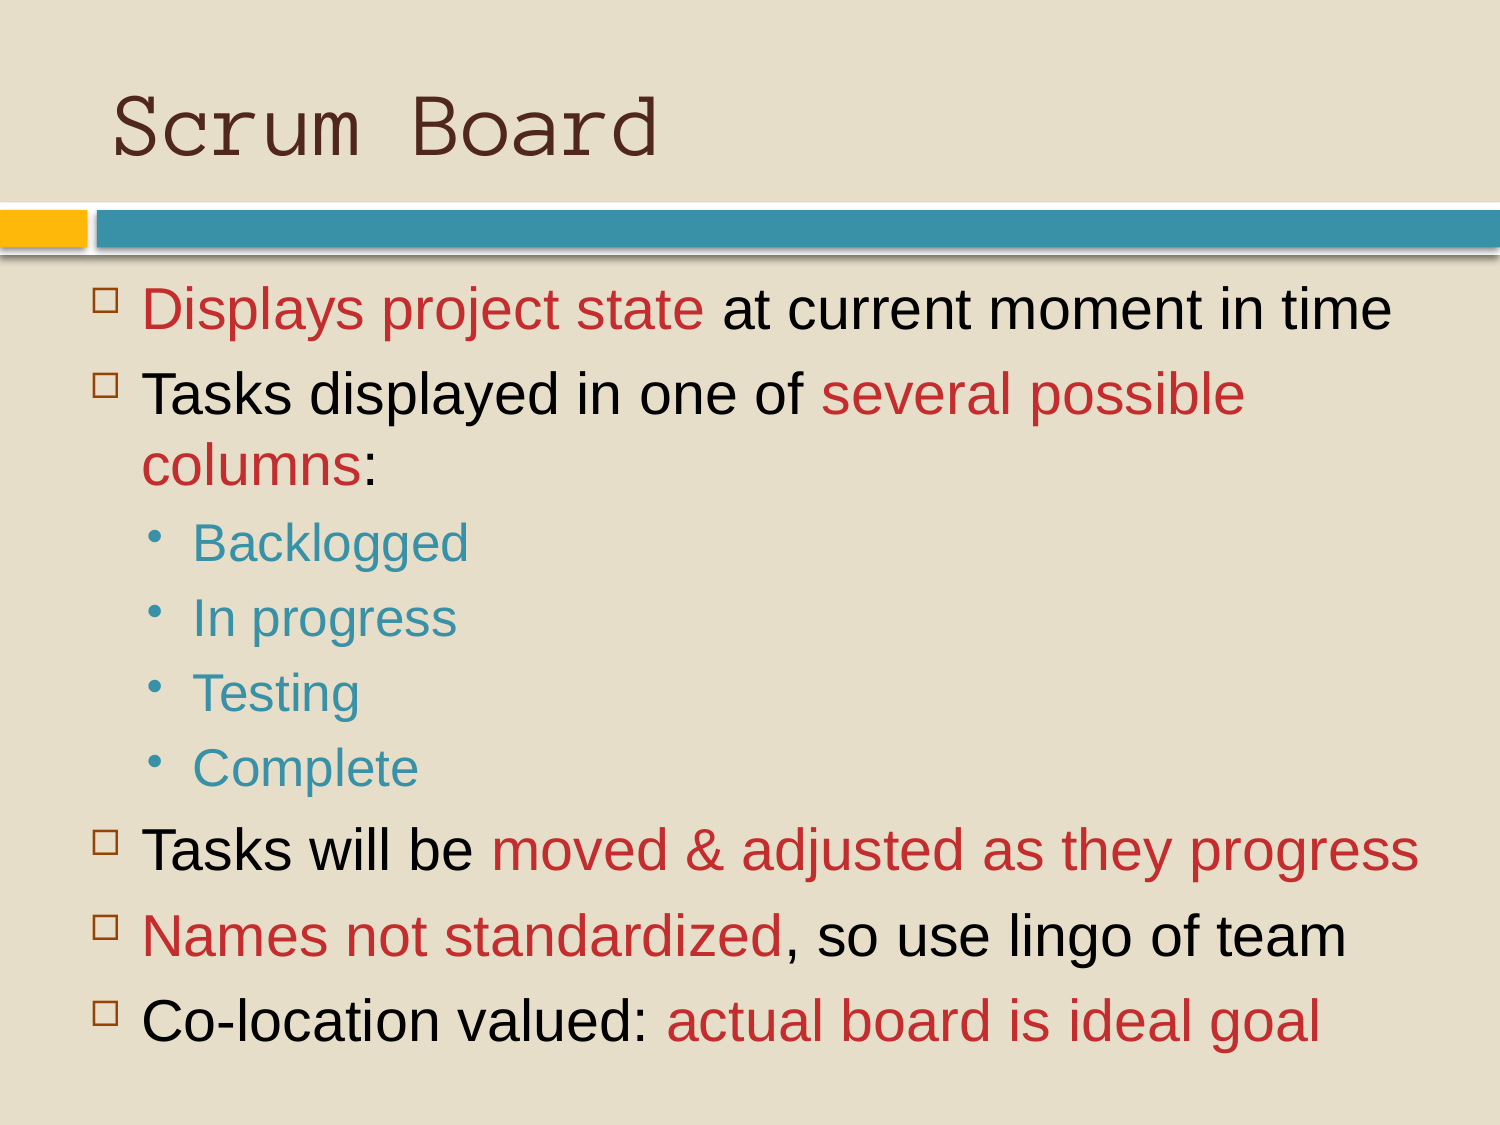

# Scrum Board
Displays project state at current moment in time
Tasks displayed in one of several possible columns:
Backlogged
In progress
Testing
Complete
Tasks will be moved & adjusted as they progress
Names not standardized, so use lingo of team
Co-location valued: actual board is ideal goal